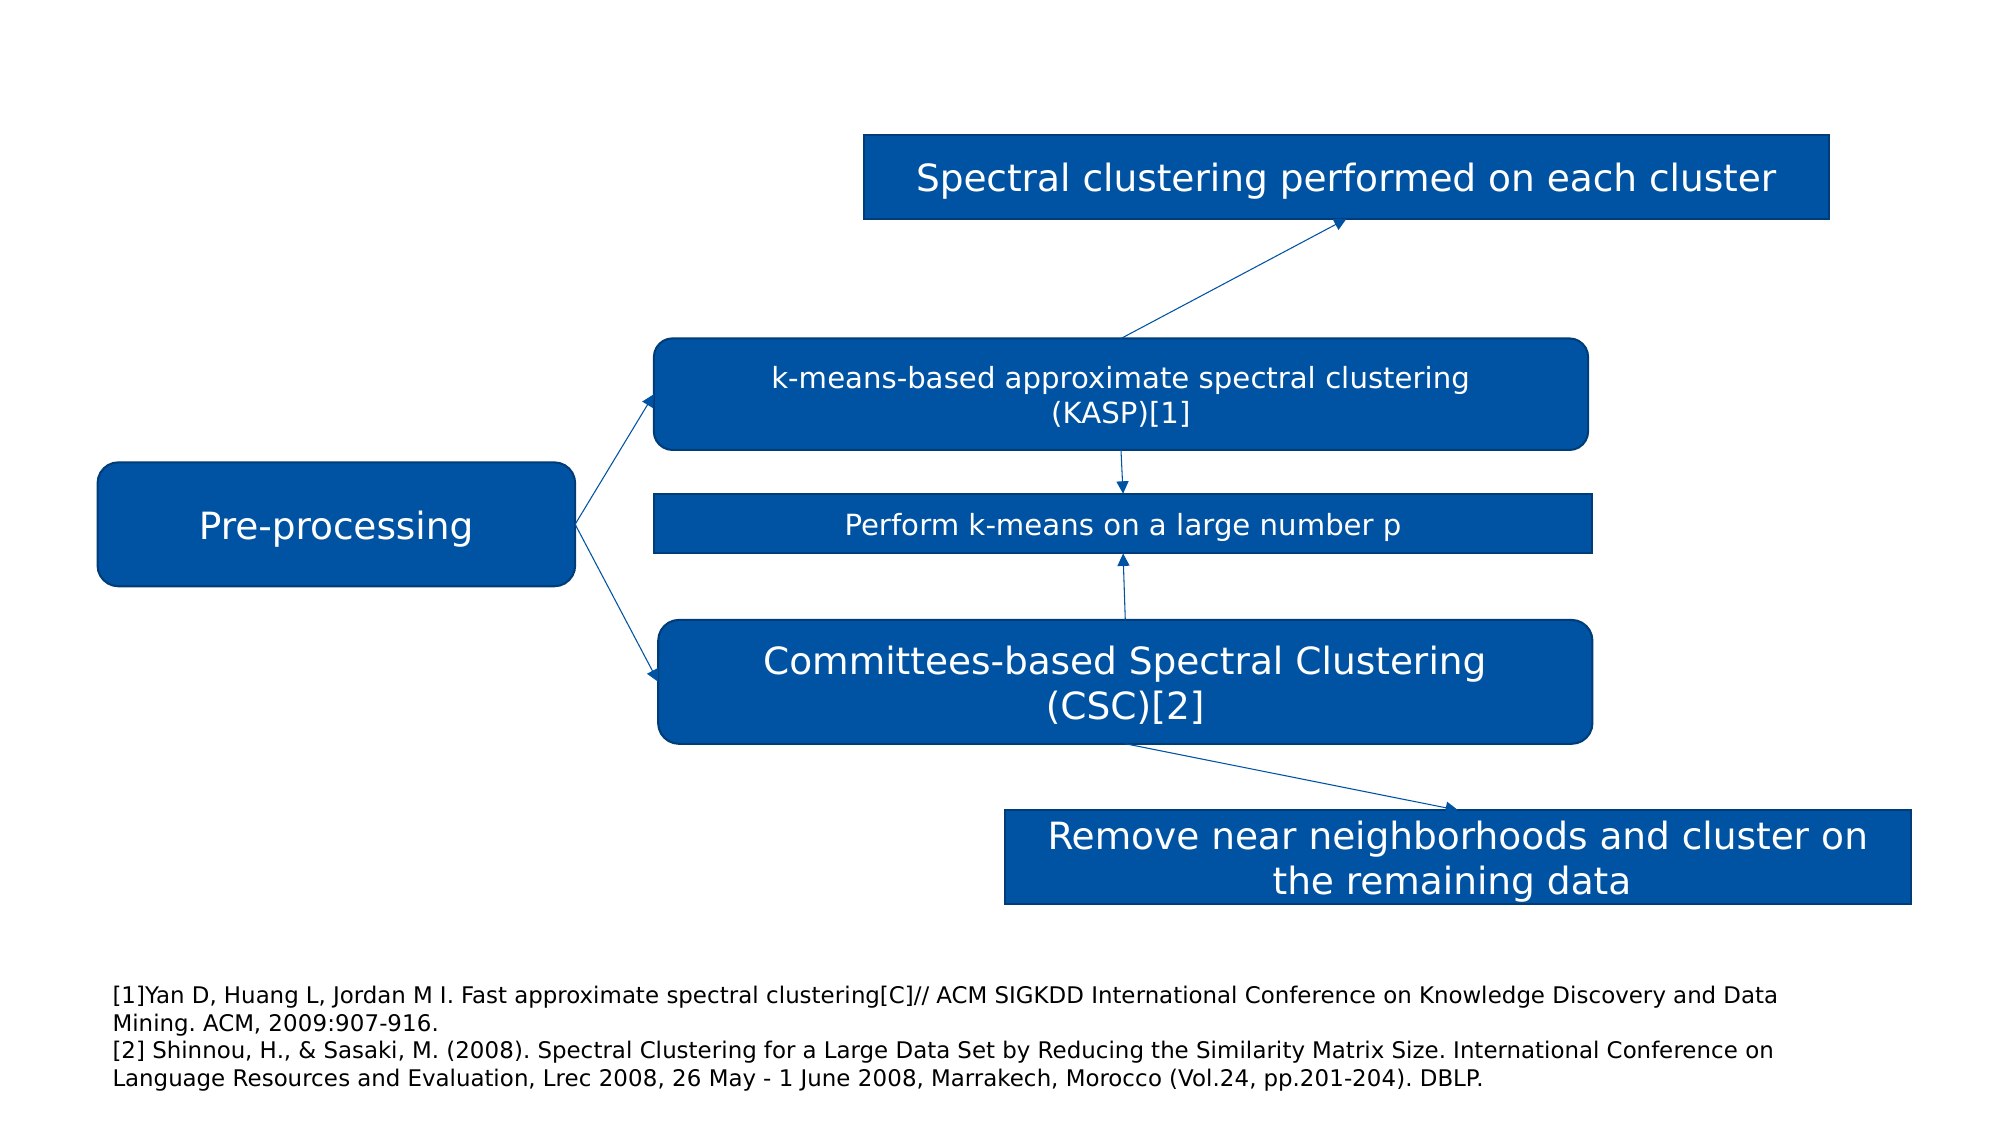

Spectral clustering performed on each cluster
k-means-based approximate spectral clustering
(KASP)[1]
Pre-processing
Perform k-means on a large number p
Committees-based Spectral Clustering
(CSC)[2]
Remove near neighborhoods and cluster on the remaining data
[1]Yan D, Huang L, Jordan M I. Fast approximate spectral clustering[C]// ACM SIGKDD International Conference on Knowledge Discovery and Data Mining. ACM, 2009:907-916.
[2] Shinnou, H., & Sasaki, M. (2008). Spectral Clustering for a Large Data Set by Reducing the Similarity Matrix Size. International Conference on Language Resources and Evaluation, Lrec 2008, 26 May - 1 June 2008, Marrakech, Morocco (Vol.24, pp.201-204). DBLP.